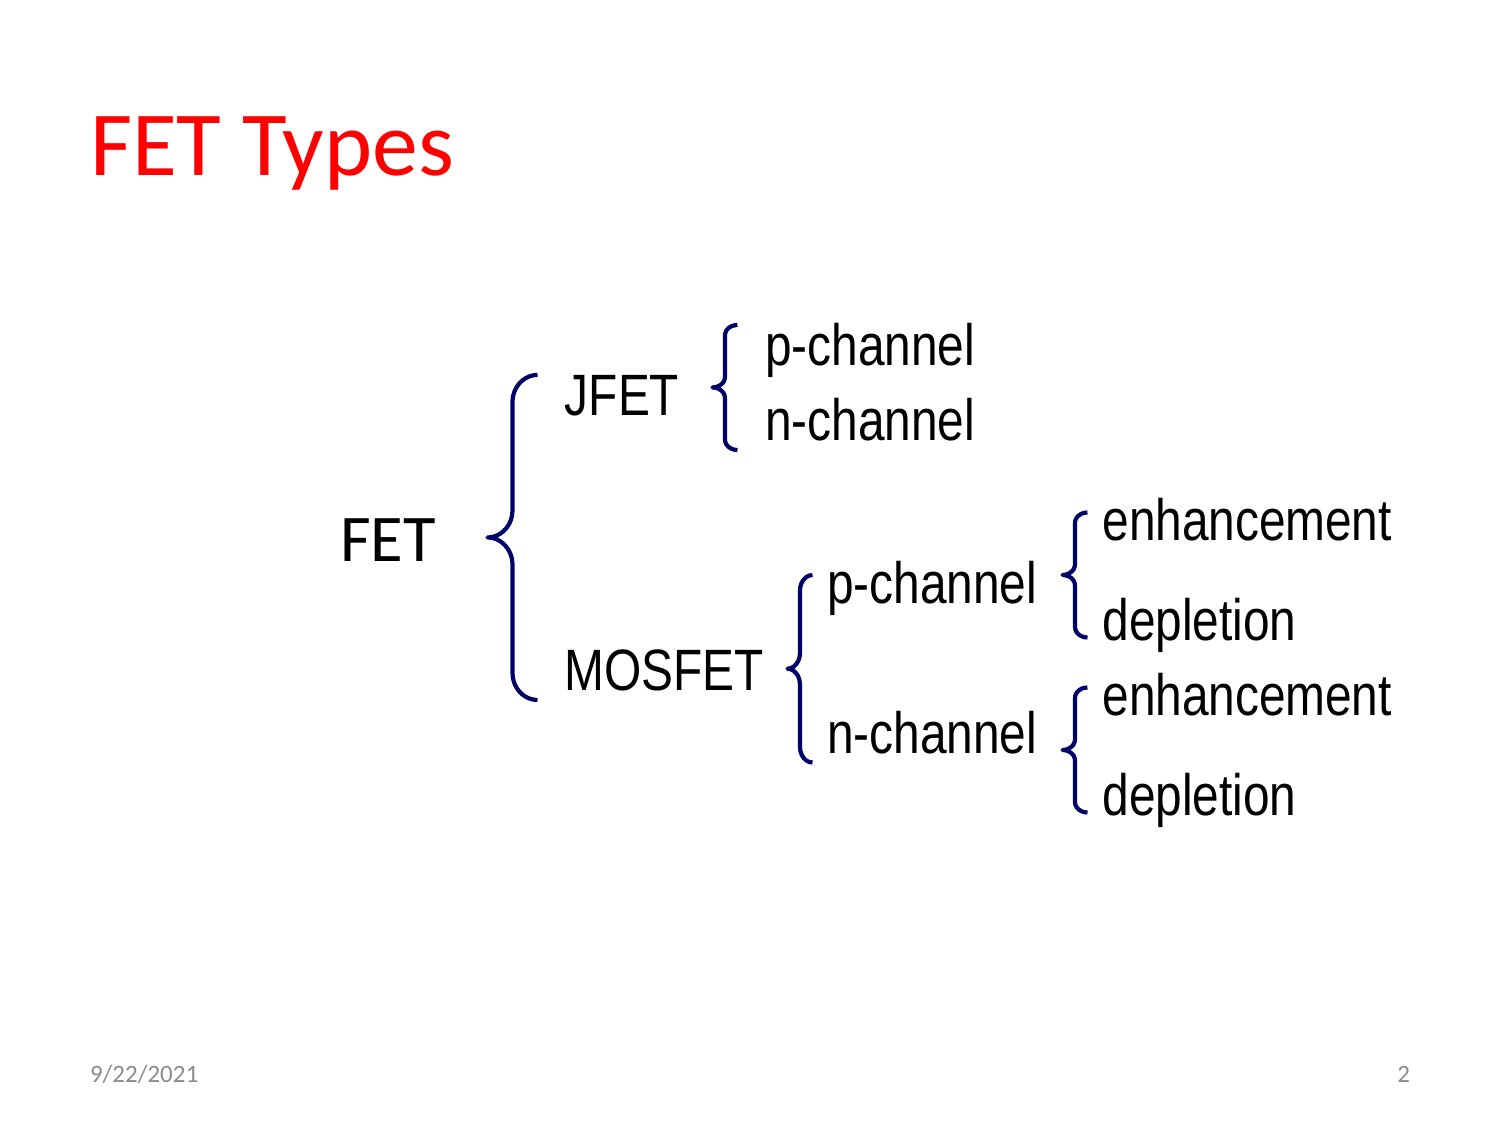

# FET Types
p-channel

n-channel
JFET

enhancement

depletion
p-channel

MOSFET
n-channel
enhancement

depletion
FET
9/22/2021
2